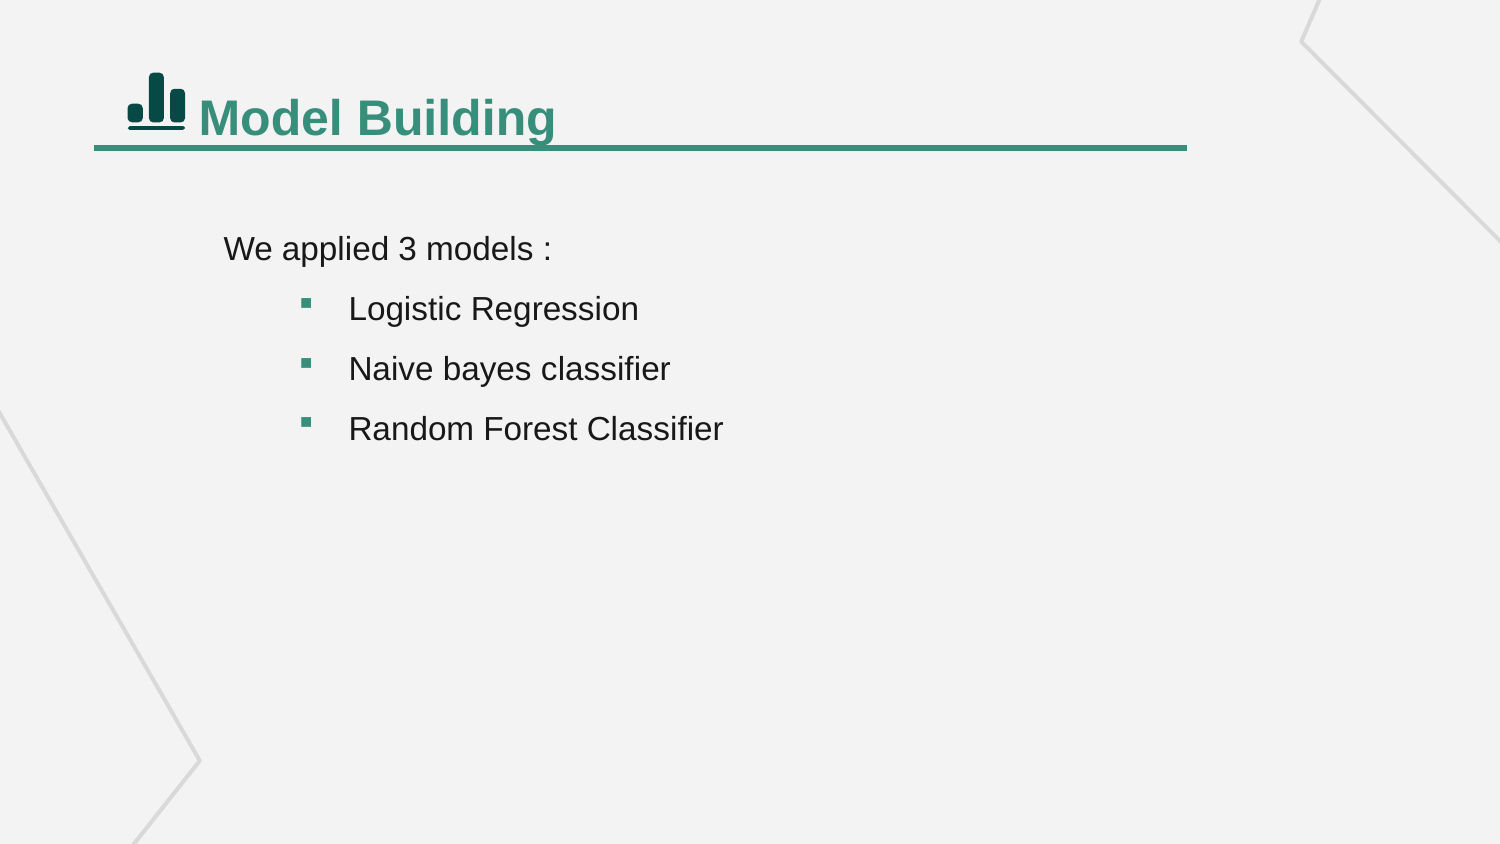

# Model Building

We applied 3 models :
Logistic Regression
Naive bayes classifier
Random Forest Classifier

SATURN
NEPTUNE
Saturn is the ringed one. It’s a gas giant, composed of hydrogen and helium. It’s named after the Roman god of agriculture

Neptune is the farthest planet from the Sun, the fourth-largest in our Solar System and also the densest